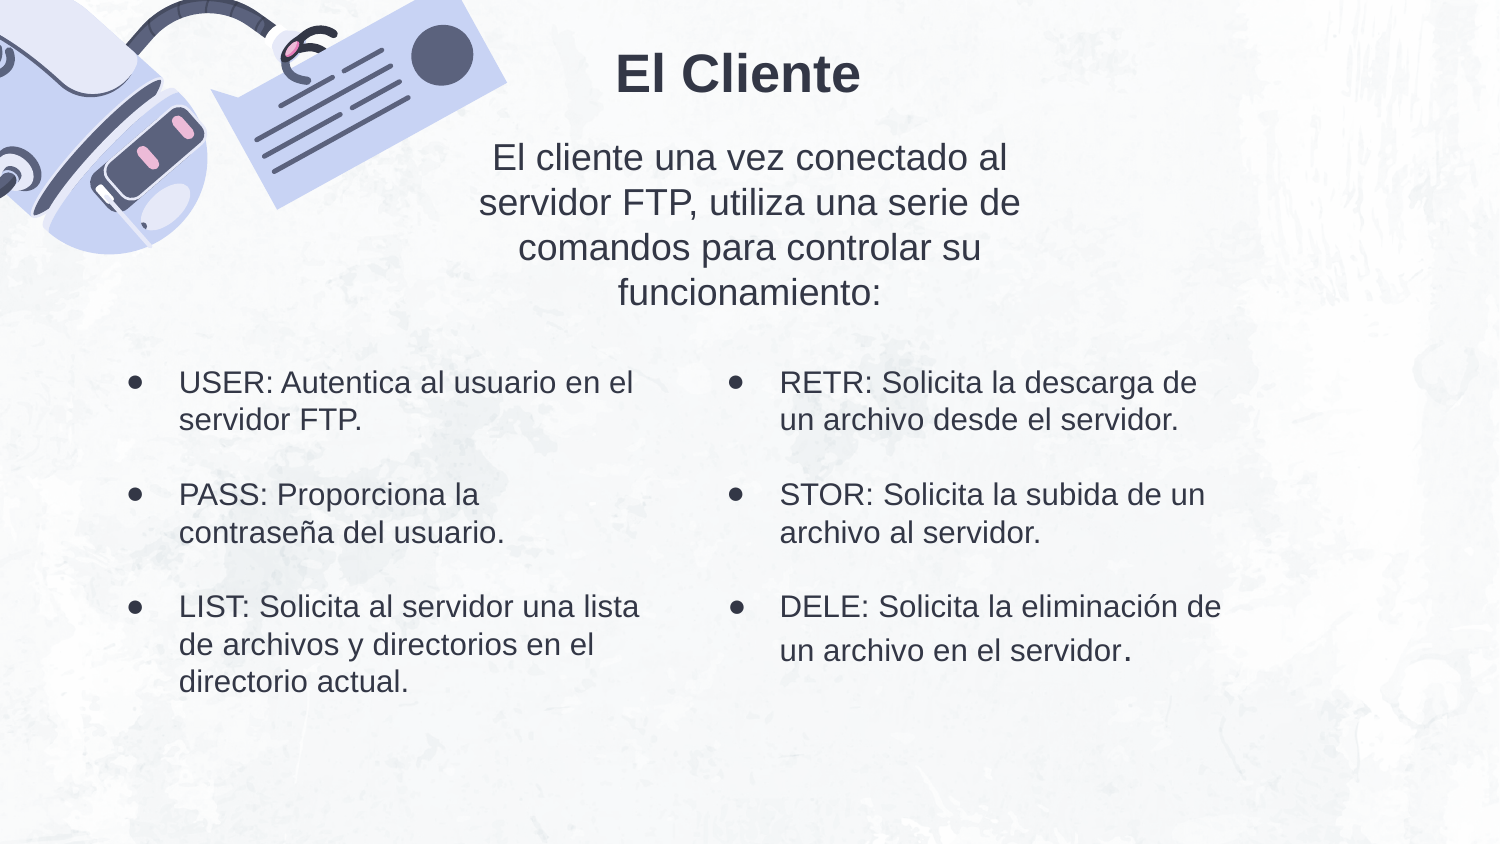

El Cliente
El cliente una vez conectado al servidor FTP, utiliza una serie de comandos para controlar su funcionamiento:

USER: Autentica al usuario en el servidor FTP.

PASS: Proporciona la contraseña del usuario.

LIST: Solicita al servidor una lista de archivos y directorios en el directorio actual.
RETR: Solicita la descarga de un archivo desde el servidor.

STOR: Solicita la subida de un archivo al servidor.

DELE: Solicita la eliminación de un archivo en el servidor.